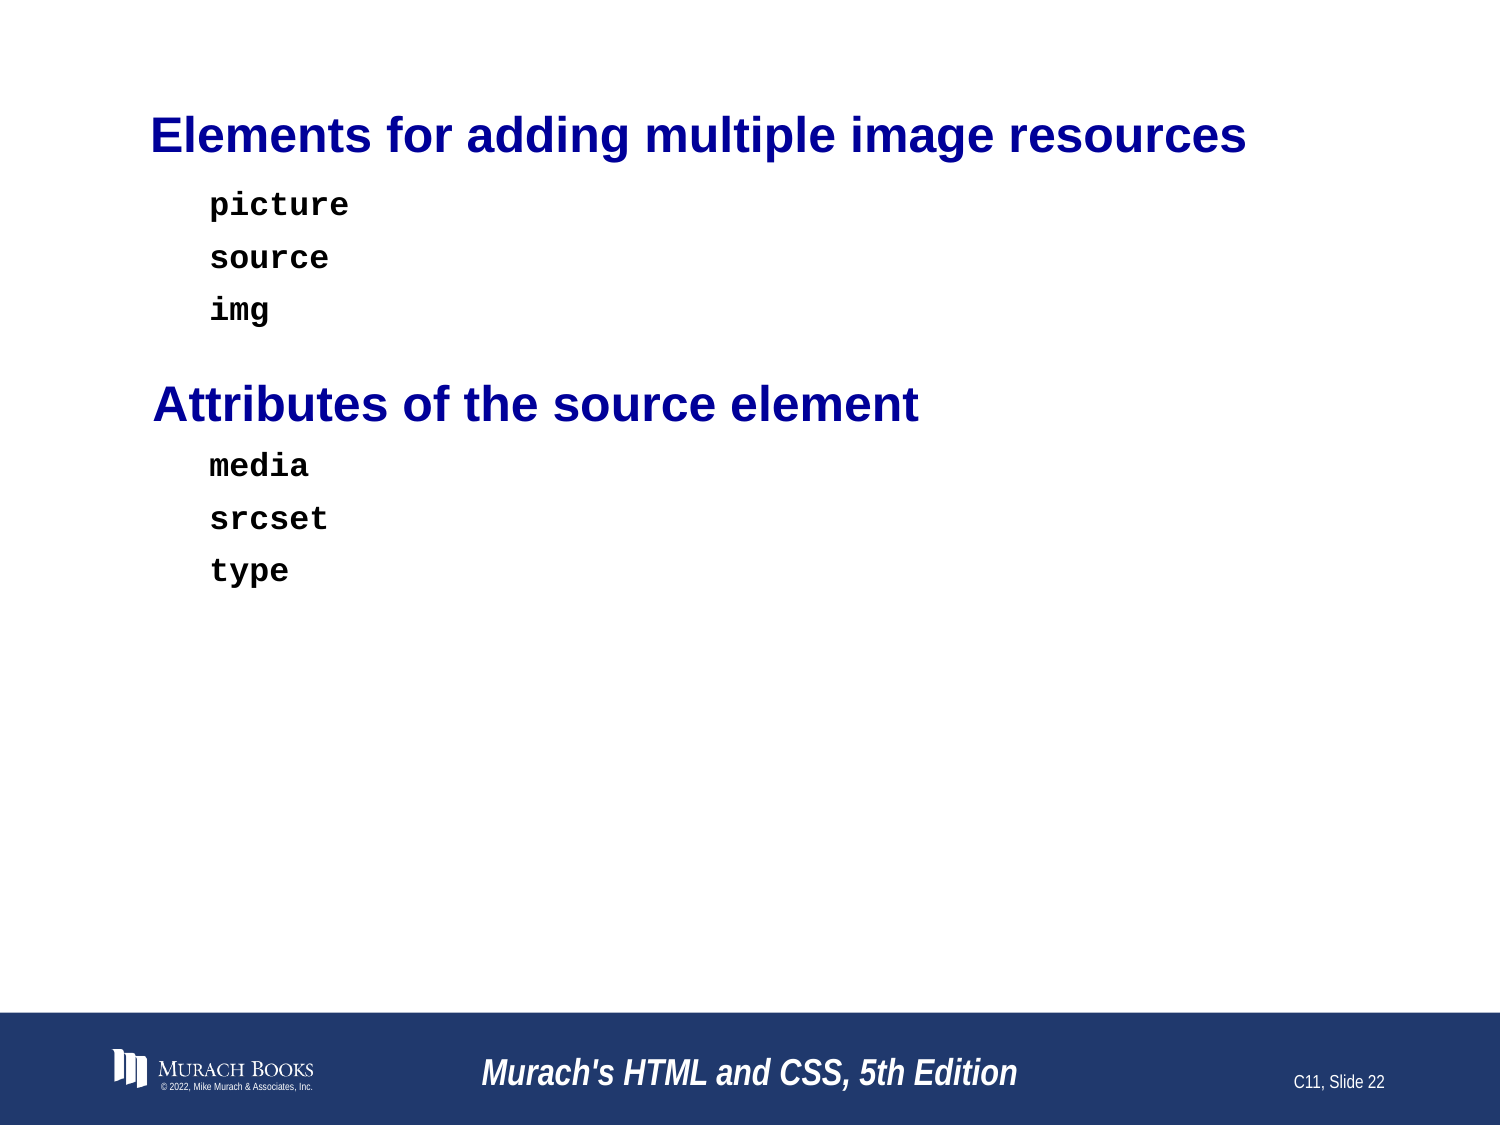

# Elements for adding multiple image resources
picture
source
img
Attributes of the source element
media
srcset
type

© 2022, Mike Murach & Associates, Inc.
Murach's HTML and CSS, 5th Edition

C11, Slide 22